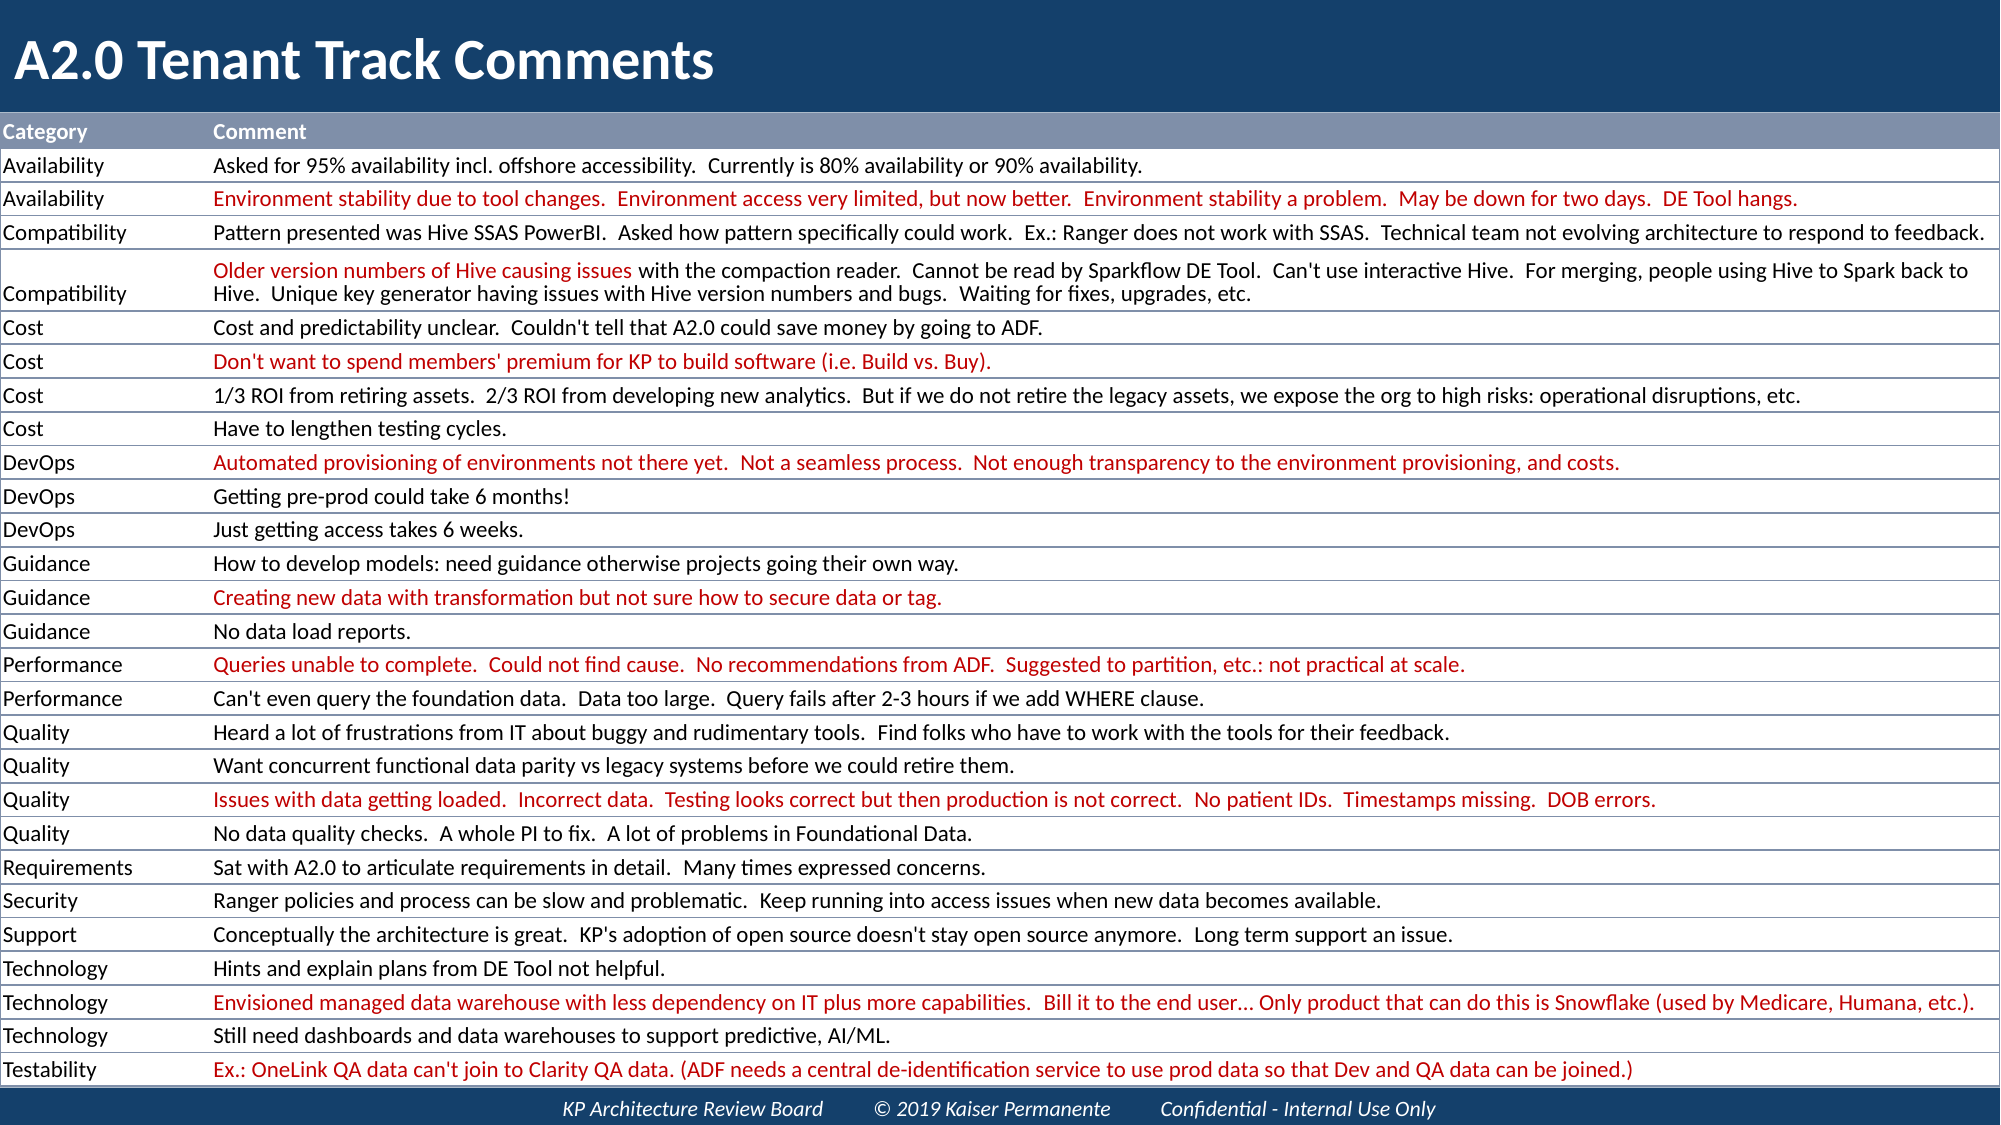

# A2.0 Tenant Track Comments
| Category | Comment |
| --- | --- |
| Availability | Asked for 95% availability incl. offshore accessibility.  Currently is 80% availability or 90% availability. |
| Availability | Environment stability due to tool changes.  Environment access very limited, but now better.  Environment stability a problem.  May be down for two days.  DE Tool hangs. |
| Compatibility | Pattern presented was Hive SSAS PowerBI.  Asked how pattern specifically could work.  Ex.: Ranger does not work with SSAS.  Technical team not evolving architecture to respond to feedback. |
| Compatibility | Older version numbers of Hive causing issues with the compaction reader.  Cannot be read by Sparkflow DE Tool.  Can't use interactive Hive.  For merging, people using Hive to Spark back to Hive.  Unique key generator having issues with Hive version numbers and bugs.  Waiting for fixes, upgrades, etc. |
| Cost | Cost and predictability unclear.  Couldn't tell that A2.0 could save money by going to ADF. |
| Cost | Don't want to spend members' premium for KP to build software (i.e. Build vs. Buy). |
| Cost | 1/3 ROI from retiring assets. 2/3 ROI from developing new analytics. But if we do not retire the legacy assets, we expose the org to high risks: operational disruptions, etc. |
| Cost | Have to lengthen testing cycles. |
| DevOps | Automated provisioning of environments not there yet.  Not a seamless process. Not enough transparency to the environment provisioning, and costs. |
| DevOps | Getting pre-prod could take 6 months! |
| DevOps | Just getting access takes 6 weeks. |
| Guidance | How to develop models: need guidance otherwise projects going their own way. |
| Guidance | Creating new data with transformation but not sure how to secure data or tag. |
| Guidance | No data load reports. |
| Performance | Queries unable to complete.  Could not find cause.  No recommendations from ADF.  Suggested to partition, etc.: not practical at scale. |
| Performance | Can't even query the foundation data.  Data too large.  Query fails after 2-3 hours if we add WHERE clause. |
| Quality | Heard a lot of frustrations from IT about buggy and rudimentary tools.  Find folks who have to work with the tools for their feedback. |
| Quality | Want concurrent functional data parity vs legacy systems before we could retire them. |
| Quality | Issues with data getting loaded.  Incorrect data.  Testing looks correct but then production is not correct.  No patient IDs.  Timestamps missing.  DOB errors. |
| Quality | No data quality checks.  A whole PI to fix.  A lot of problems in Foundational Data. |
| Requirements | Sat with A2.0 to articulate requirements in detail.  Many times expressed concerns. |
| Security | Ranger policies and process can be slow and problematic.  Keep running into access issues when new data becomes available. |
| Support | Conceptually the architecture is great.  KP's adoption of open source doesn't stay open source anymore.  Long term support an issue. |
| Technology | Hints and explain plans from DE Tool not helpful. |
| Technology | Envisioned managed data warehouse with less dependency on IT plus more capabilities.  Bill it to the end user… Only product that can do this is Snowflake (used by Medicare, Humana, etc.). |
| Technology | Still need dashboards and data warehouses to support predictive, AI/ML. |
| Testability | Ex.: OneLink QA data can't join to Clarity QA data. (ADF needs a central de-identification service to use prod data so that Dev and QA data can be joined.) |
KP Architecture Review Board          © 2019 Kaiser Permanente          Confidential - Internal Use Only